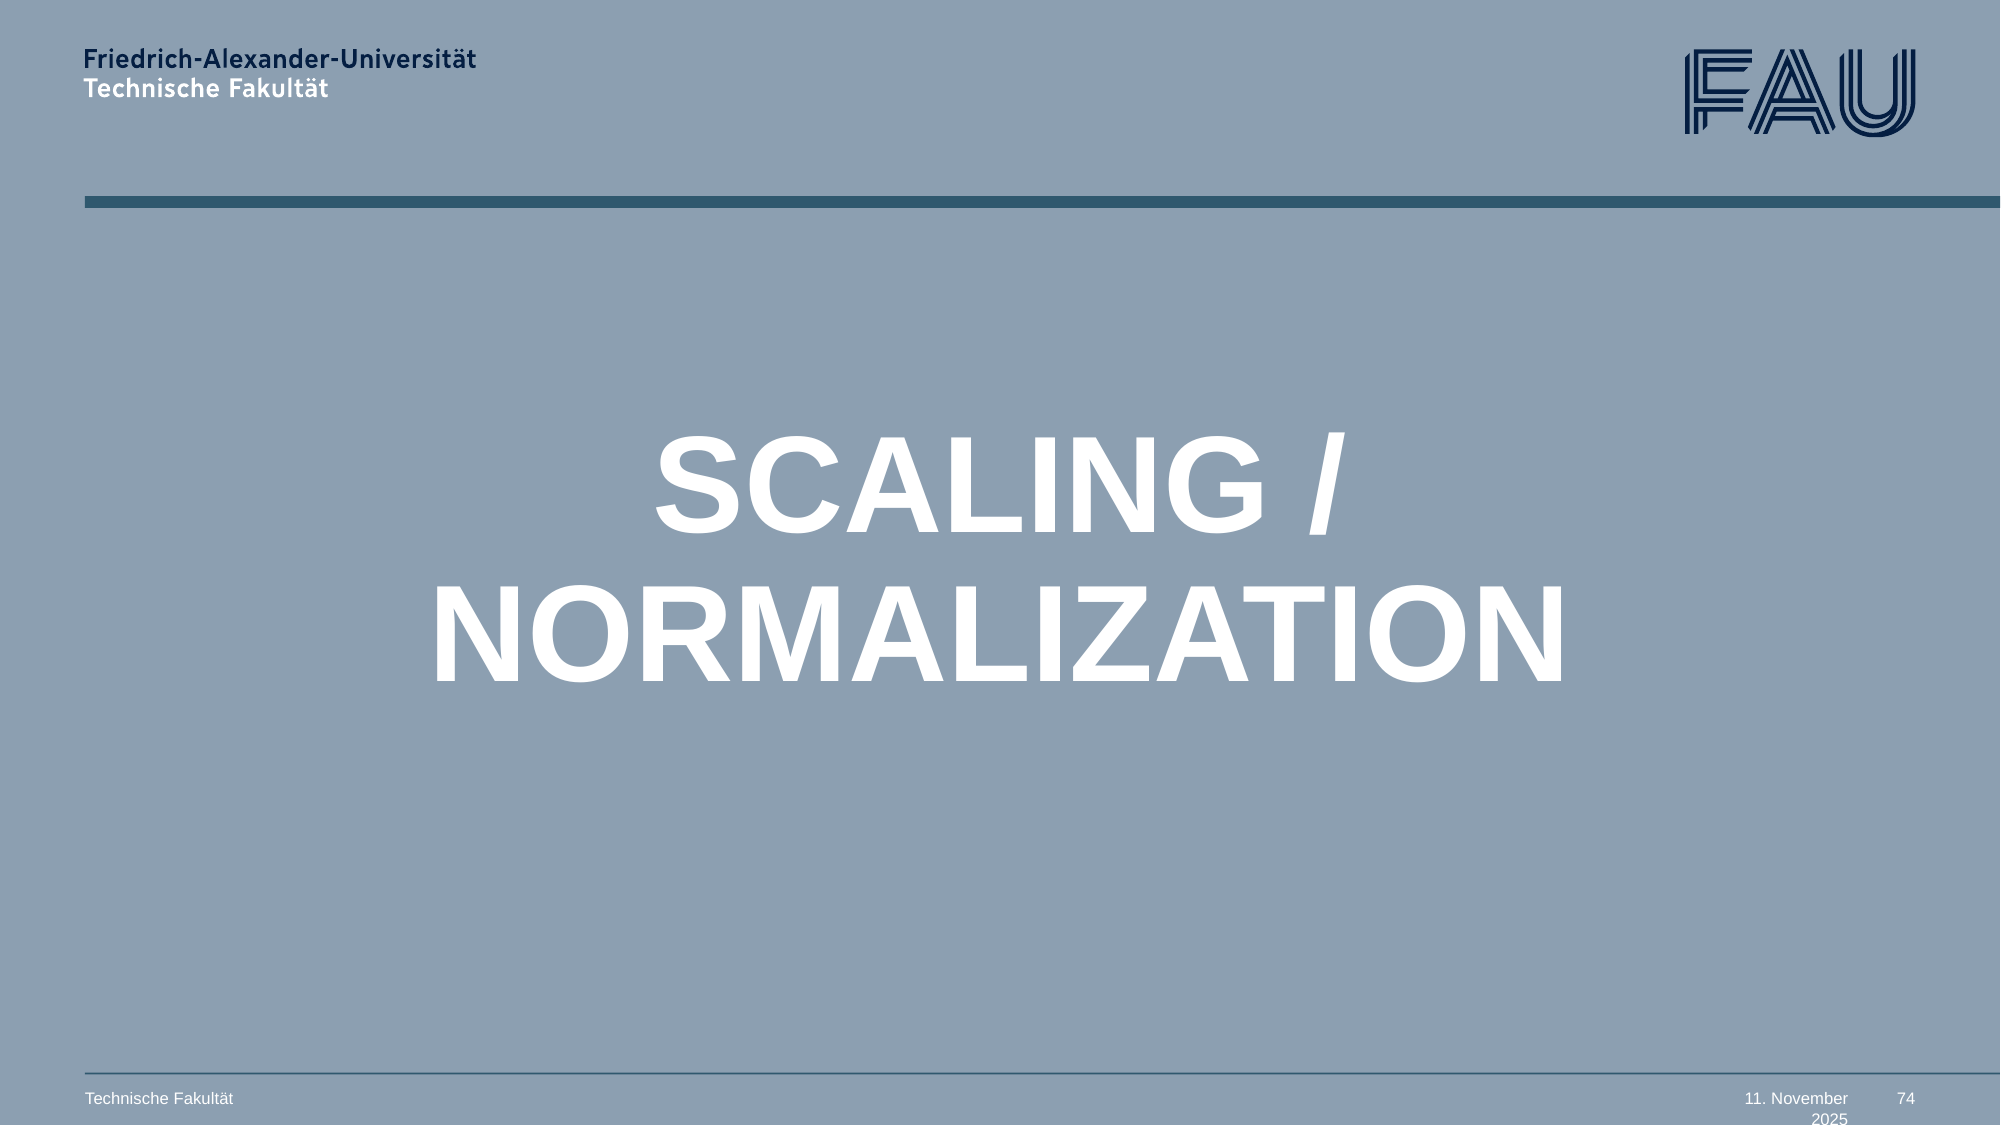

# SCALING / NORMALIZATION
Technische Fakultät
11. November 2025
74